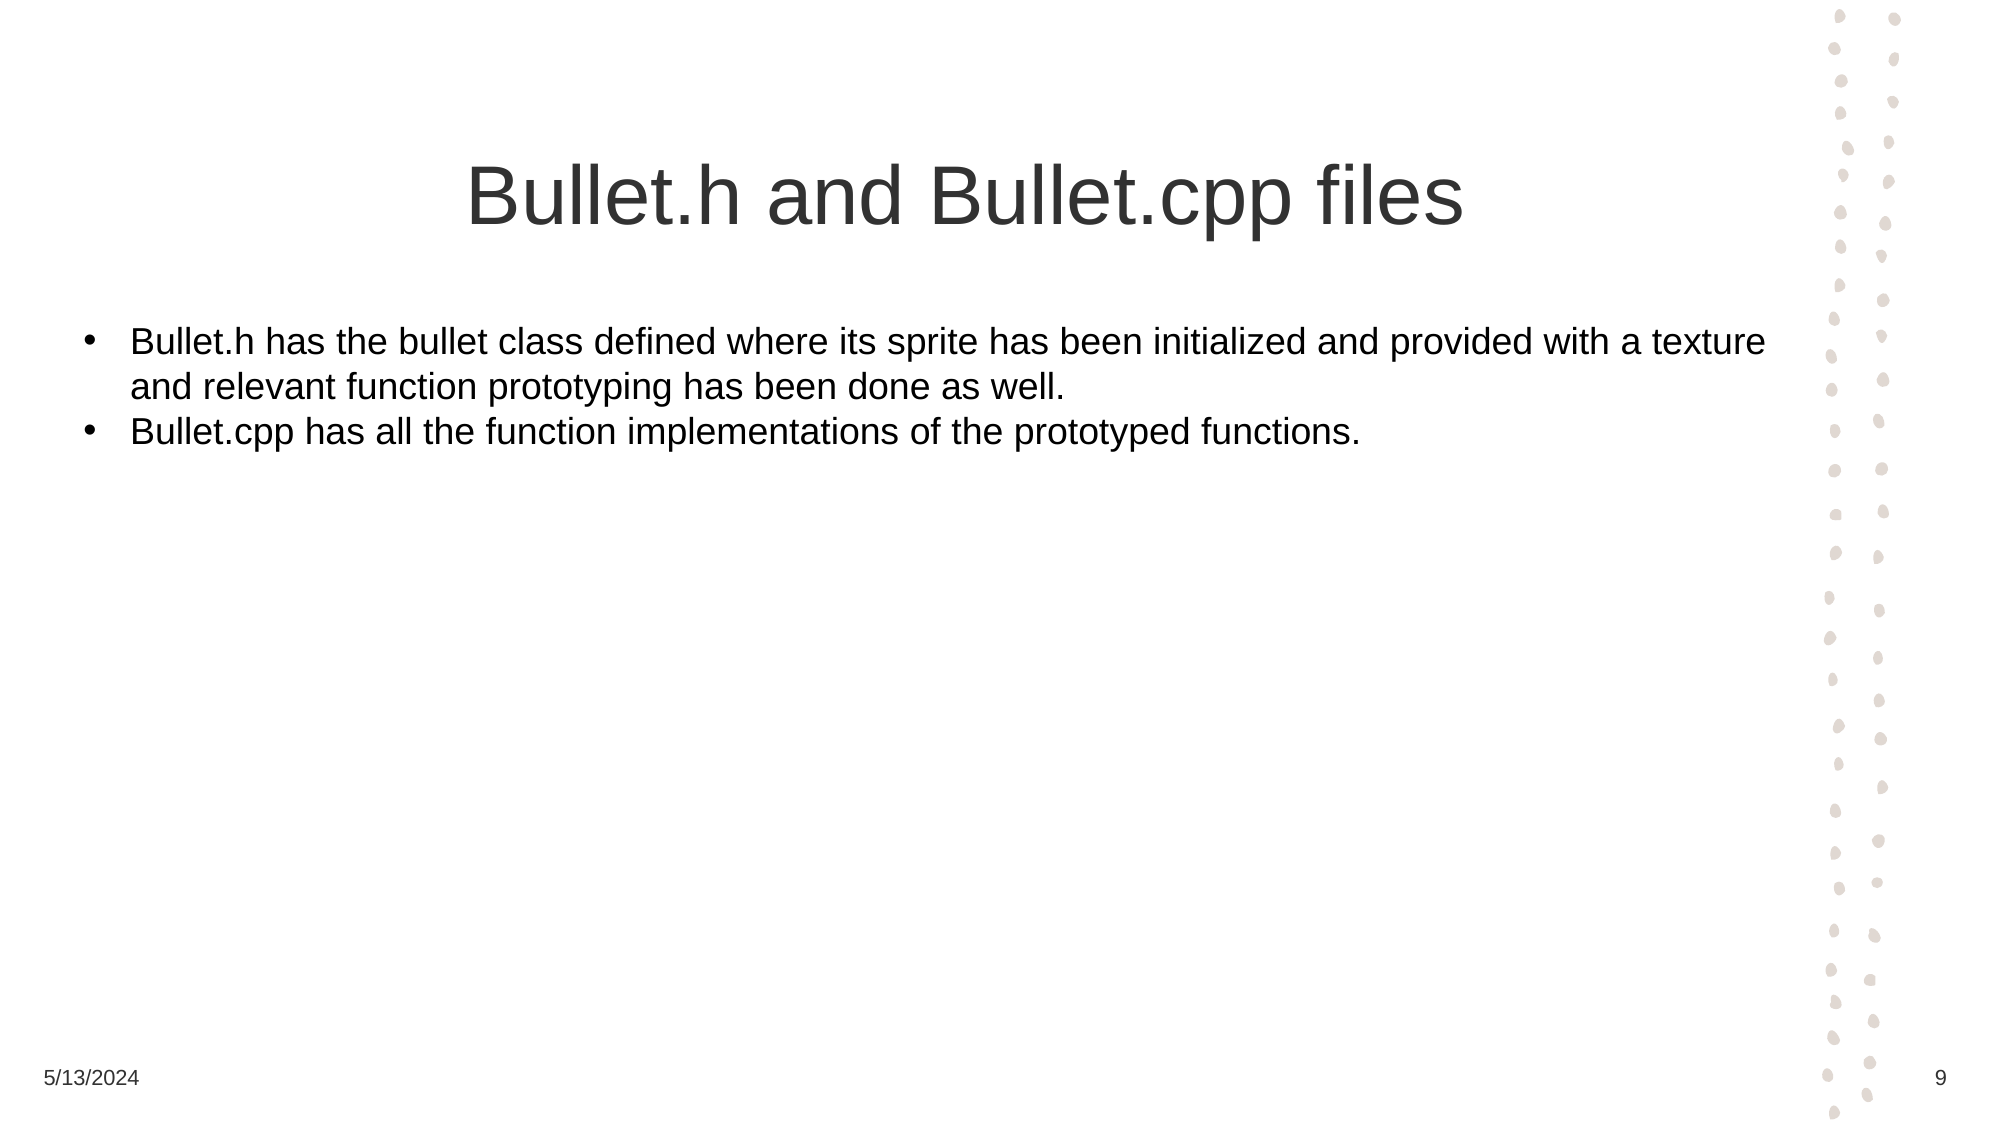

# Bullet.h and Bullet.cpp files
Bullet.h has the bullet class defined where its sprite has been initialized and provided with a texture and relevant function prototyping has been done as well.
Bullet.cpp has all the function implementations of the prototyped functions.

5/13/2024
9